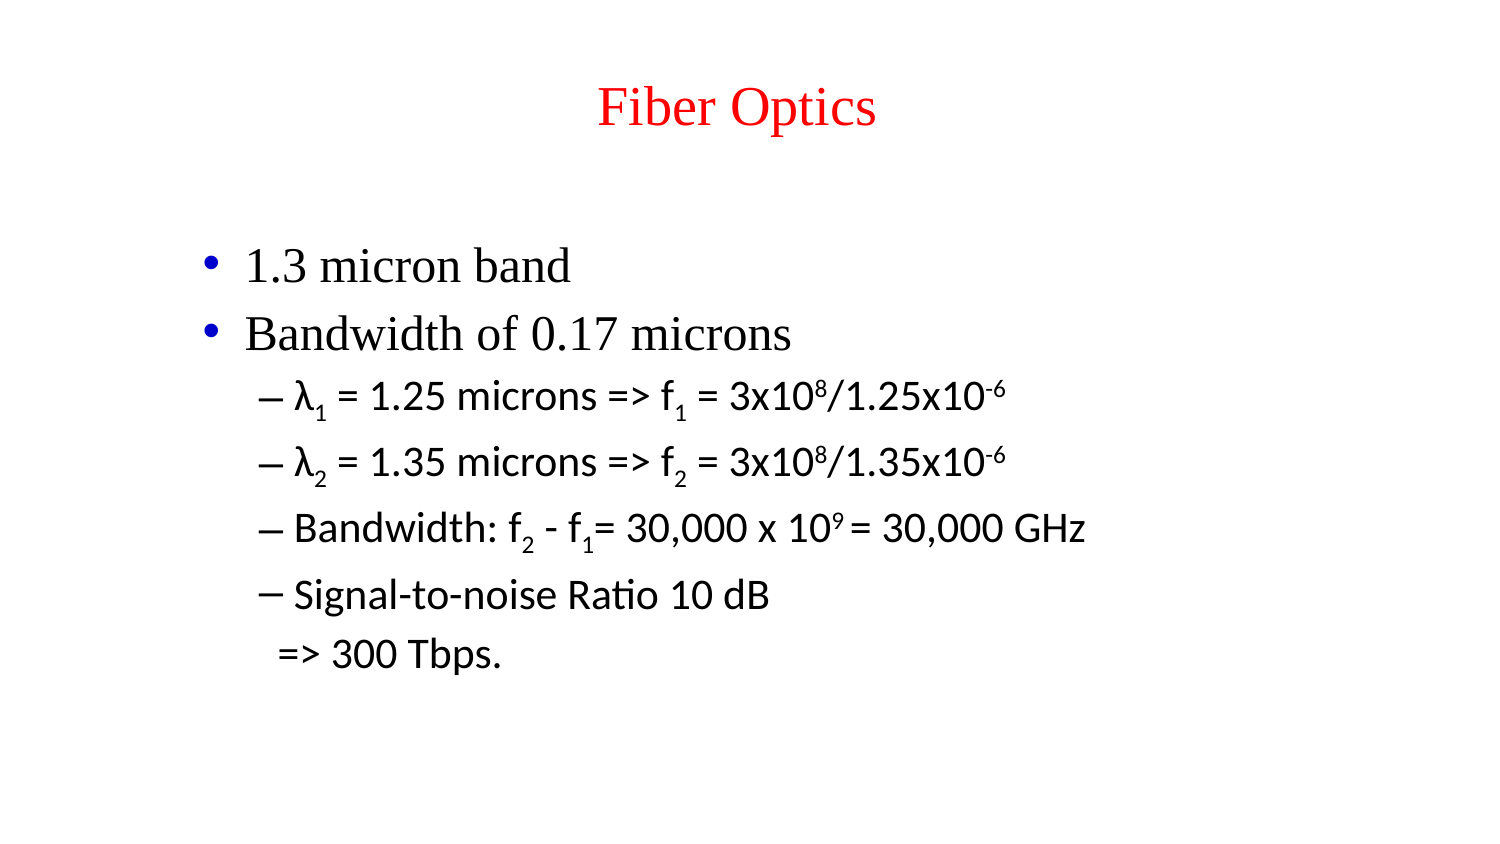

# Fiber Optics
1.3 micron band
Bandwidth of 0.17 microns
λ1 = 1.25 microns => f1 = 3x108/1.25x10-6
λ2 = 1.35 microns => f2 = 3x108/1.35x10-6
Bandwidth: f2 - f1= 30,000 x 109 = 30,000 GHz
Signal-to-noise Ratio 10 dB
=> 300 Tbps.